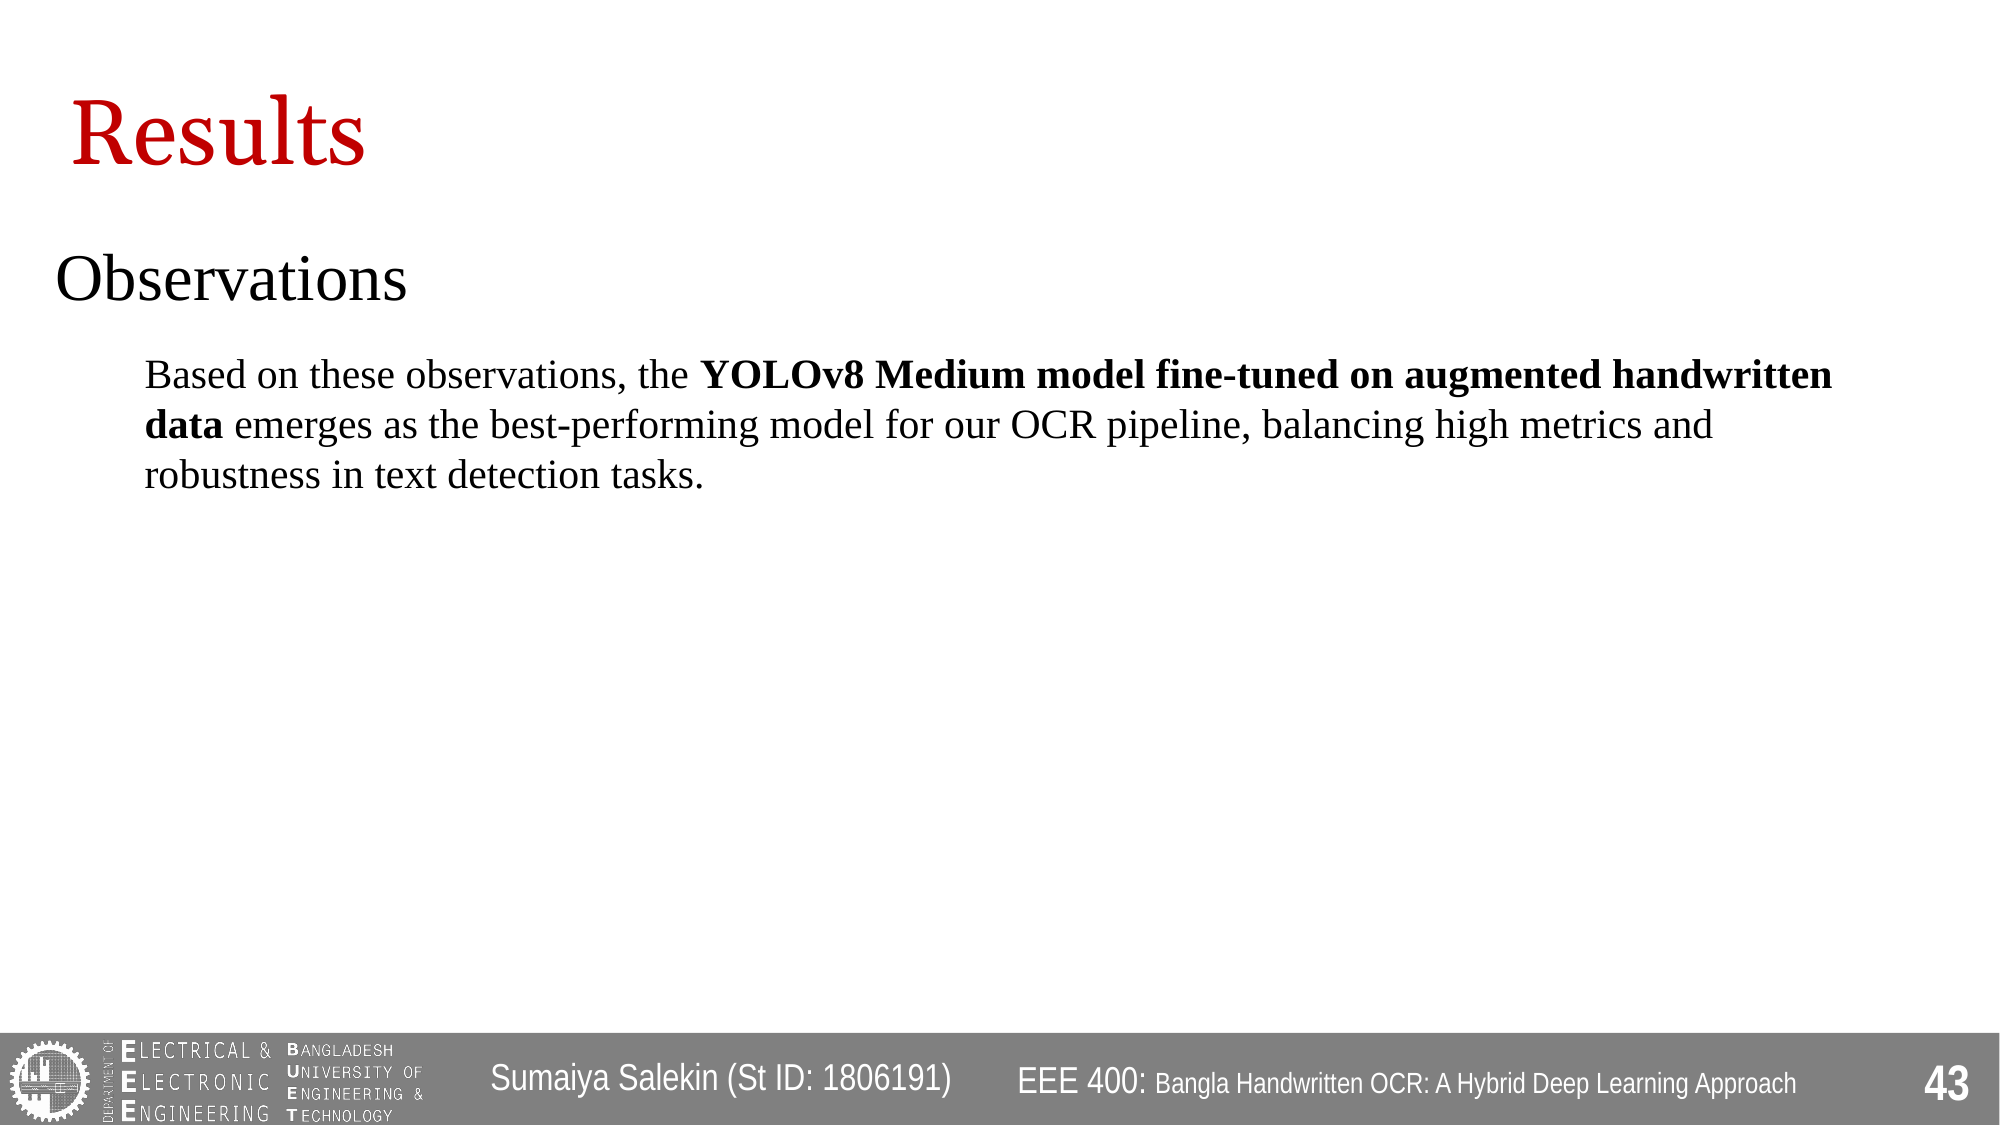

# Results
Observations
Based on these observations, the YOLOv8 Medium model fine-tuned on augmented handwritten data emerges as the best-performing model for our OCR pipeline, balancing high metrics and robustness in text detection tasks.
Sumaiya Salekin (St ID: 1806191)
EEE 400: Bangla Handwritten OCR: A Hybrid Deep Learning Approach
43